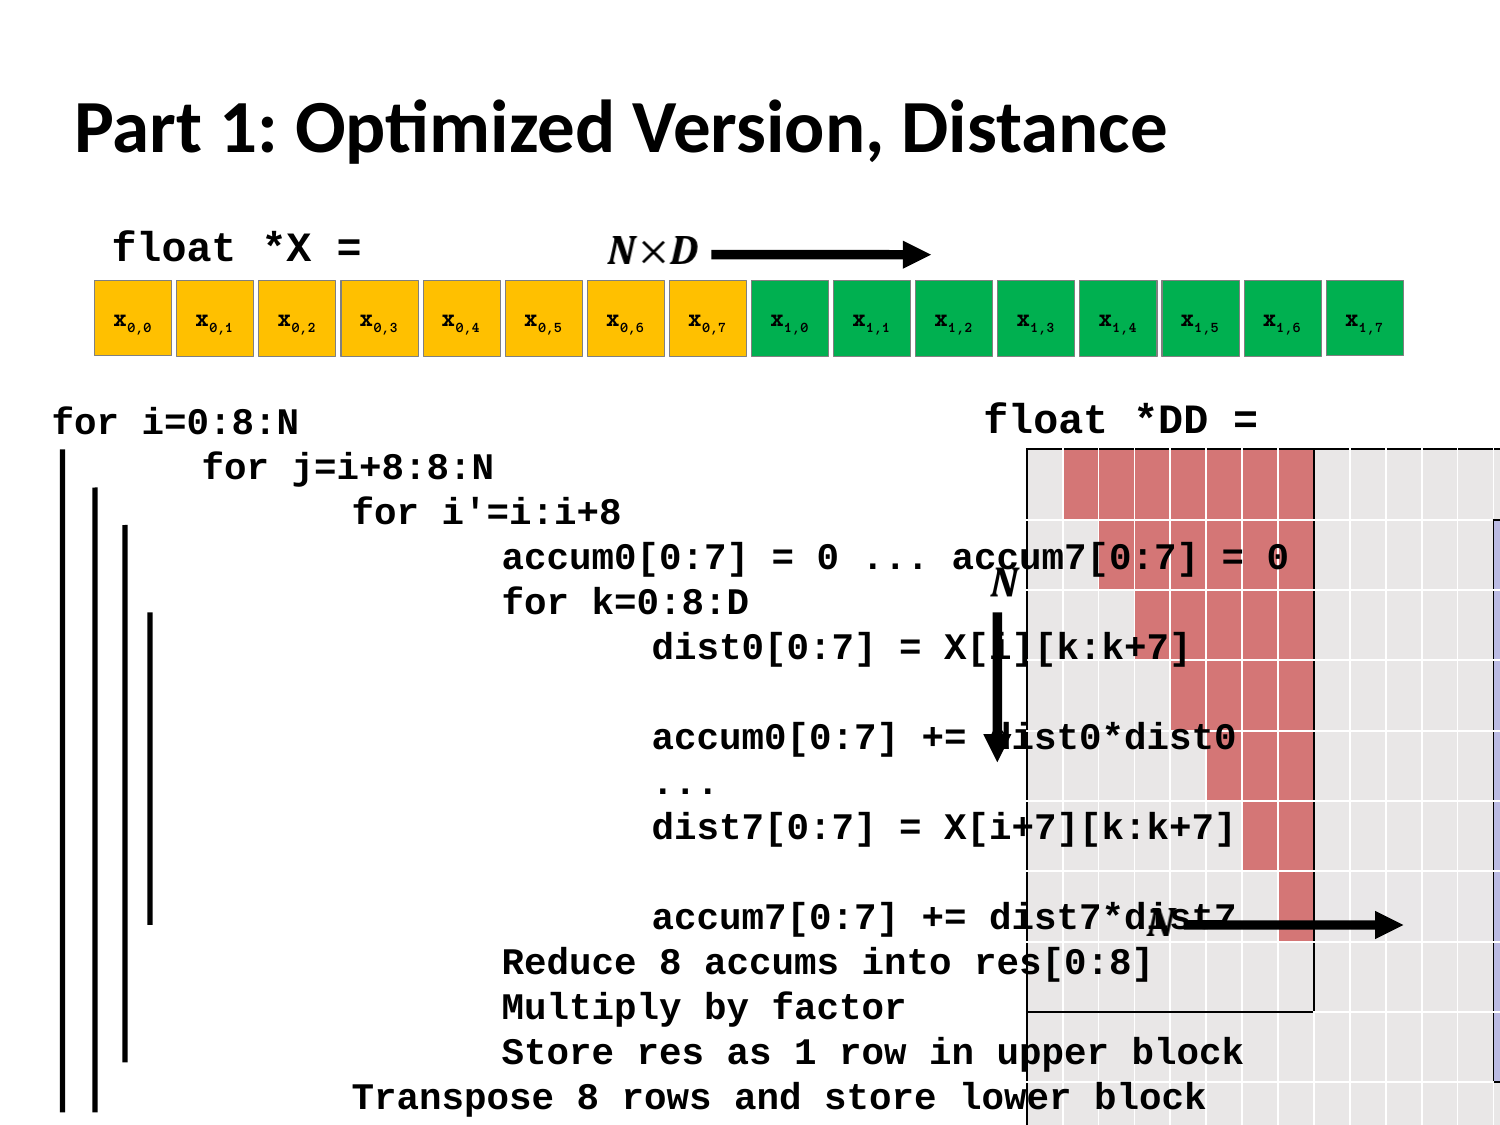

Part 1: Optimized Version, Distance
float *X =

x0,0
x1,7
x0,1
x0,2
x0,3
x0,4
x0,5
x0,6
x0,7
x1,0
x1,1
x1,2
x1,3
x1,4
x1,5
x1,6
float *DD =
for i=0:8:N
	for j=i+8:8:N
		for i'=i:i+8
			accum0[0:7] = 0 ... accum7[0:7] = 0
			for k=0:8:D
				dist0[0:7] = X[i][k:k+7]
														- X[j][k:k+7]
				accum0[0:7] += dist0*dist0
				...
				dist7[0:7] = X[i+7][k:k+7]
														- X[j+7][k:k+7]
				accum7[0:7] += dist7*dist7
			Reduce 8 accums into res[0:8]
			Multiply by factor
			Store res as 1 row in upper block
		Transpose 8 rows and store lower block

|  |  |  |  |  |  |  |  |  |  |  |  |  |  |  |  |  |  |  |  |  |  |  |  |  |
| --- | --- | --- | --- | --- | --- | --- | --- | --- | --- | --- | --- | --- | --- | --- | --- | --- | --- | --- | --- | --- | --- | --- | --- | --- |
|  |  |  |  |  |  |  |  |  |  |  |  |  |  |  |  |  |  |  |  |  |  |  |  |  |
|  |  |  |  |  |  |  |  |  |  |  |  |  |  |  |  |  |  |  |  |  |  |  |  |  |
|  |  |  |  |  |  |  |  |  |  |  |  |  |  |  |  |  |  |  |  |  |  |  |  |  |
|  |  |  |  |  |  |  |  |  |  |  |  |  |  |  |  |  |  |  |  |  |  |  |  |  |
|  |  |  |  |  |  |  |  |  |  |  |  |  |  |  |  |  |  |  |  |  |  |  |  |  |
|  |  |  |  |  |  |  |  |  |  |  |  |  |  |  |  |  |  |  |  |  |  |  |  |  |
|  |  |  |  |  |  |  |  |  |  |  |  |  |  |  |  |  |  |  |  |  |  |  |  |  |
|  |  |  |  |  |  |  |  |  |  |  |  |  |  |  |  |  |  |  |  |  |  |  |  |  |
|  |  |  |  |  |  |  |  |  |  |  |  |  |  |  |  |  |  |  |  |  |  |  |  |  |
|  |  |  |  |  |  |  |  |  |  |  |  |  |  |  |  |  |  |  |  |  |  |  |  |  |
|  |  |  |  |  |  |  |  |  |  |  |  |  |  |  |  |  |  |  |  |  |  |  |  |  |
|  |  |  |  |  |  |  |  |  |  |  |  |  |  |  |  |  |  |  |  |  |  |  |  |  |
|  |  |  |  |  |  |  |  |  |  |  |  |  |  |  |  |  |  |  |  |  |  |  |  |  |
|  |  |  |  |  |  |  |  |  |  |  |  |  |  |  |  |  |  |  |  |  |  |  |  |  |
|  |  |  |  |  |  |  |  |  |  |  |  |  |  |  |  |  |  |  |  |  |  |  |  |  |
|  |  |  |  |  |  |  |  |  |  |  |  |  |  |  |  |  |  |  |  |  |  |  |  |  |
|  |  |  |  |  |  |  |  |  |  |  |  |  |  |  |  |  |  |  |  |  |  |  |  |  |
|  |  |  |  |  |  |  |  |  |  |  |  |  |  |  |  |  |  |  |  |  |  |  |  |  |
|  |  |  |  |  |  |  |  |  |  |  |  |  |  |  |  |  |  |  |  |  |  |  |  |  |
|  |  |  |  |  |  |  |  |  |  |  |  |  |  |  |  |  |  |  |  |  |  |  |  |  |
|  |  |  |  |  |  |  |  |  |  |  |  |  |  |  |  |  |  |  |  |  |  |  |  |  |
|  |  |  |  |  |  |  |  |  |  |  |  |  |  |  |  |  |  |  |  |  |  |  |  |  |
|  |  |  |  |  |  |  |  |  |  |  |  |  |  |  |  |  |  |  |  |  |  |  |  |  |
|  |  |  |  |  |  |  |  |  |  |  |  |  |  |  |  |  |  |  |  |  |  |  |  |  |